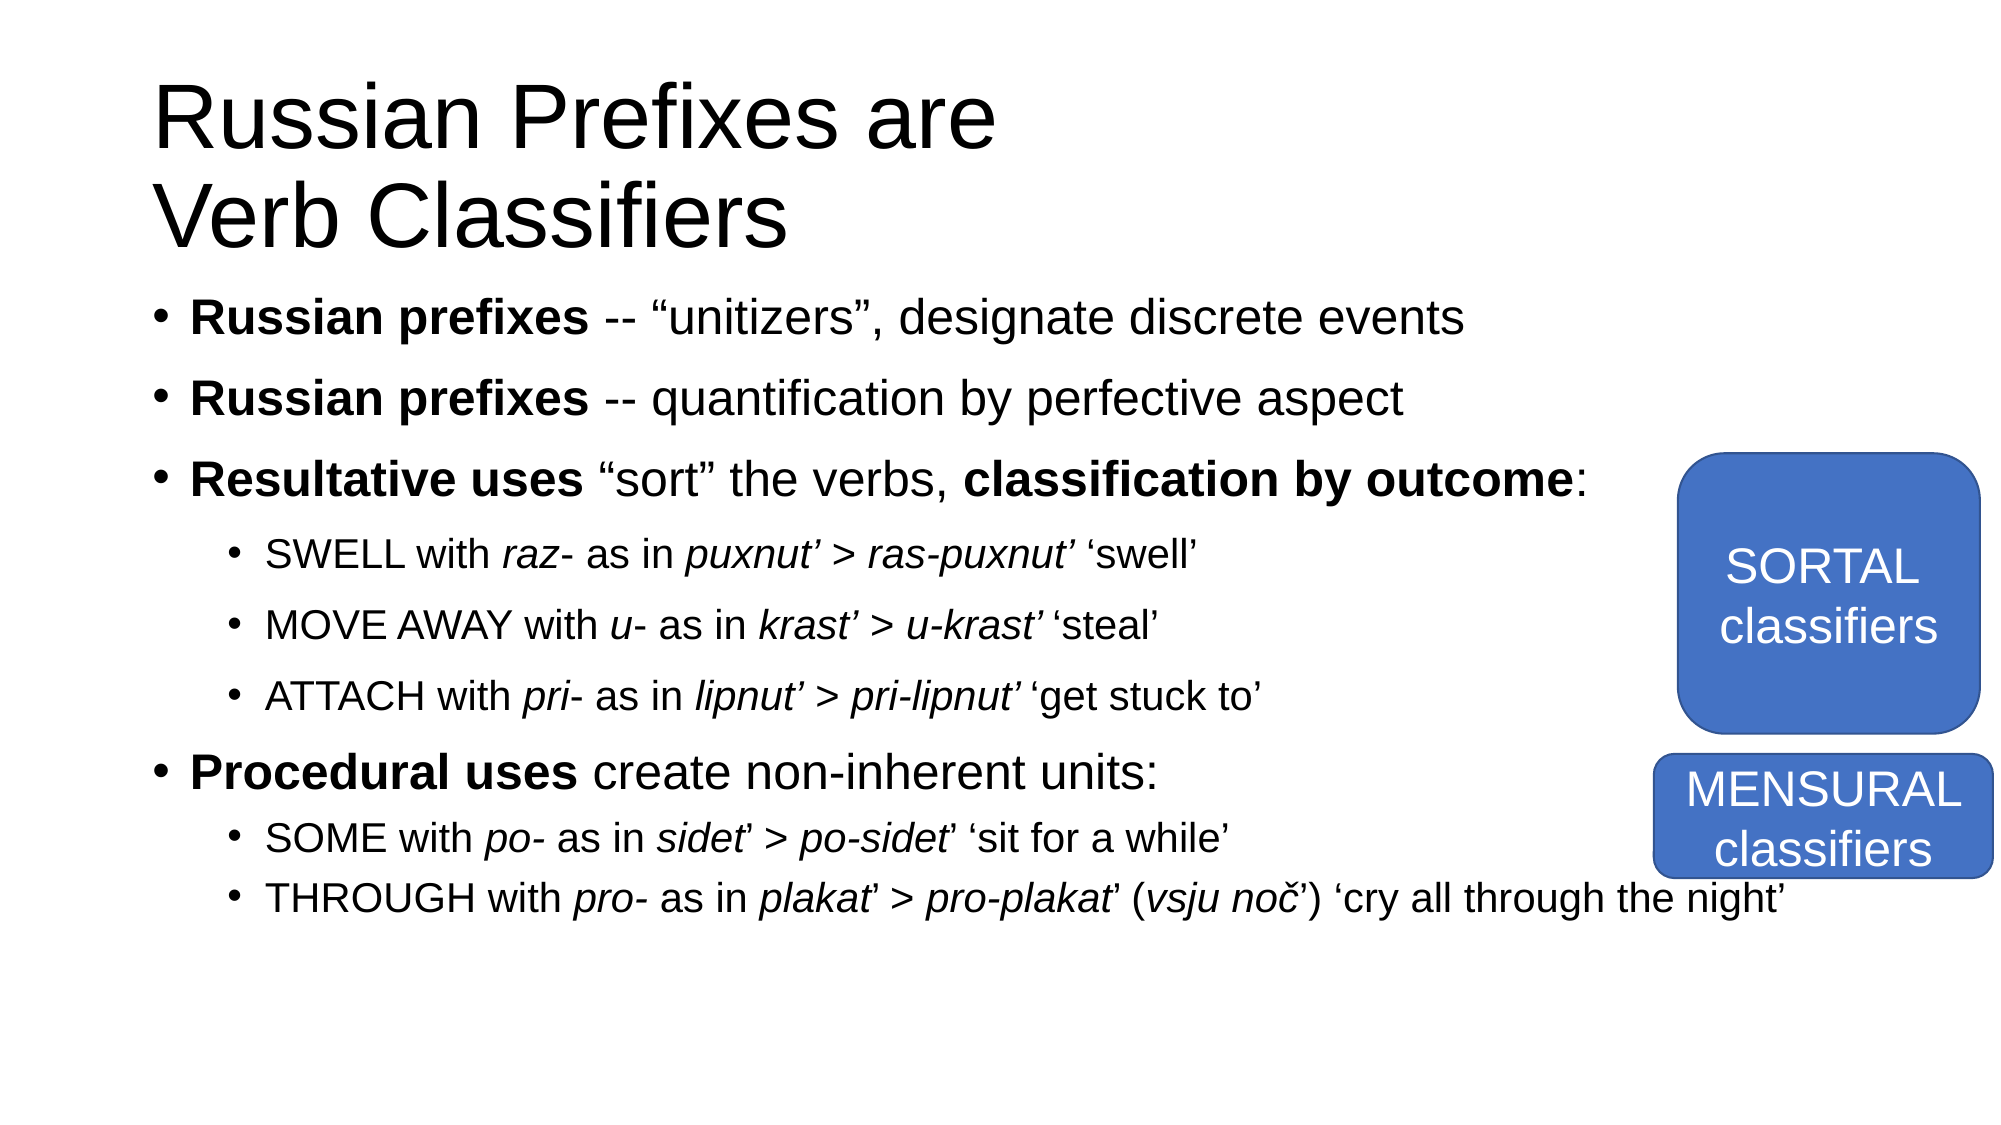

# Russian Prefixes are Verb Classifiers
Russian prefixes -- “unitizers”, designate discrete events
Russian prefixes -- quantification by perfective aspect
Resultative uses “sort” the verbs, classification by outcome:
SWELL with raz- as in puxnut’ > ras-puxnut’ ‘swell’
MOVE AWAY with u- as in krast’ > u-krast’ ‘steal’
ATTACH with pri- as in lipnut’ > pri-lipnut’ ‘get stuck to’
Procedural uses create non-inherent units:
SOME with po- as in sidet’ > po-sidet’ ‘sit for a while’
THROUGH with pro- as in plakat’ > pro-plakat’ (vsju noč’) ‘cry all through the night’
SORTAL
classifiers
MENSURAL classifiers